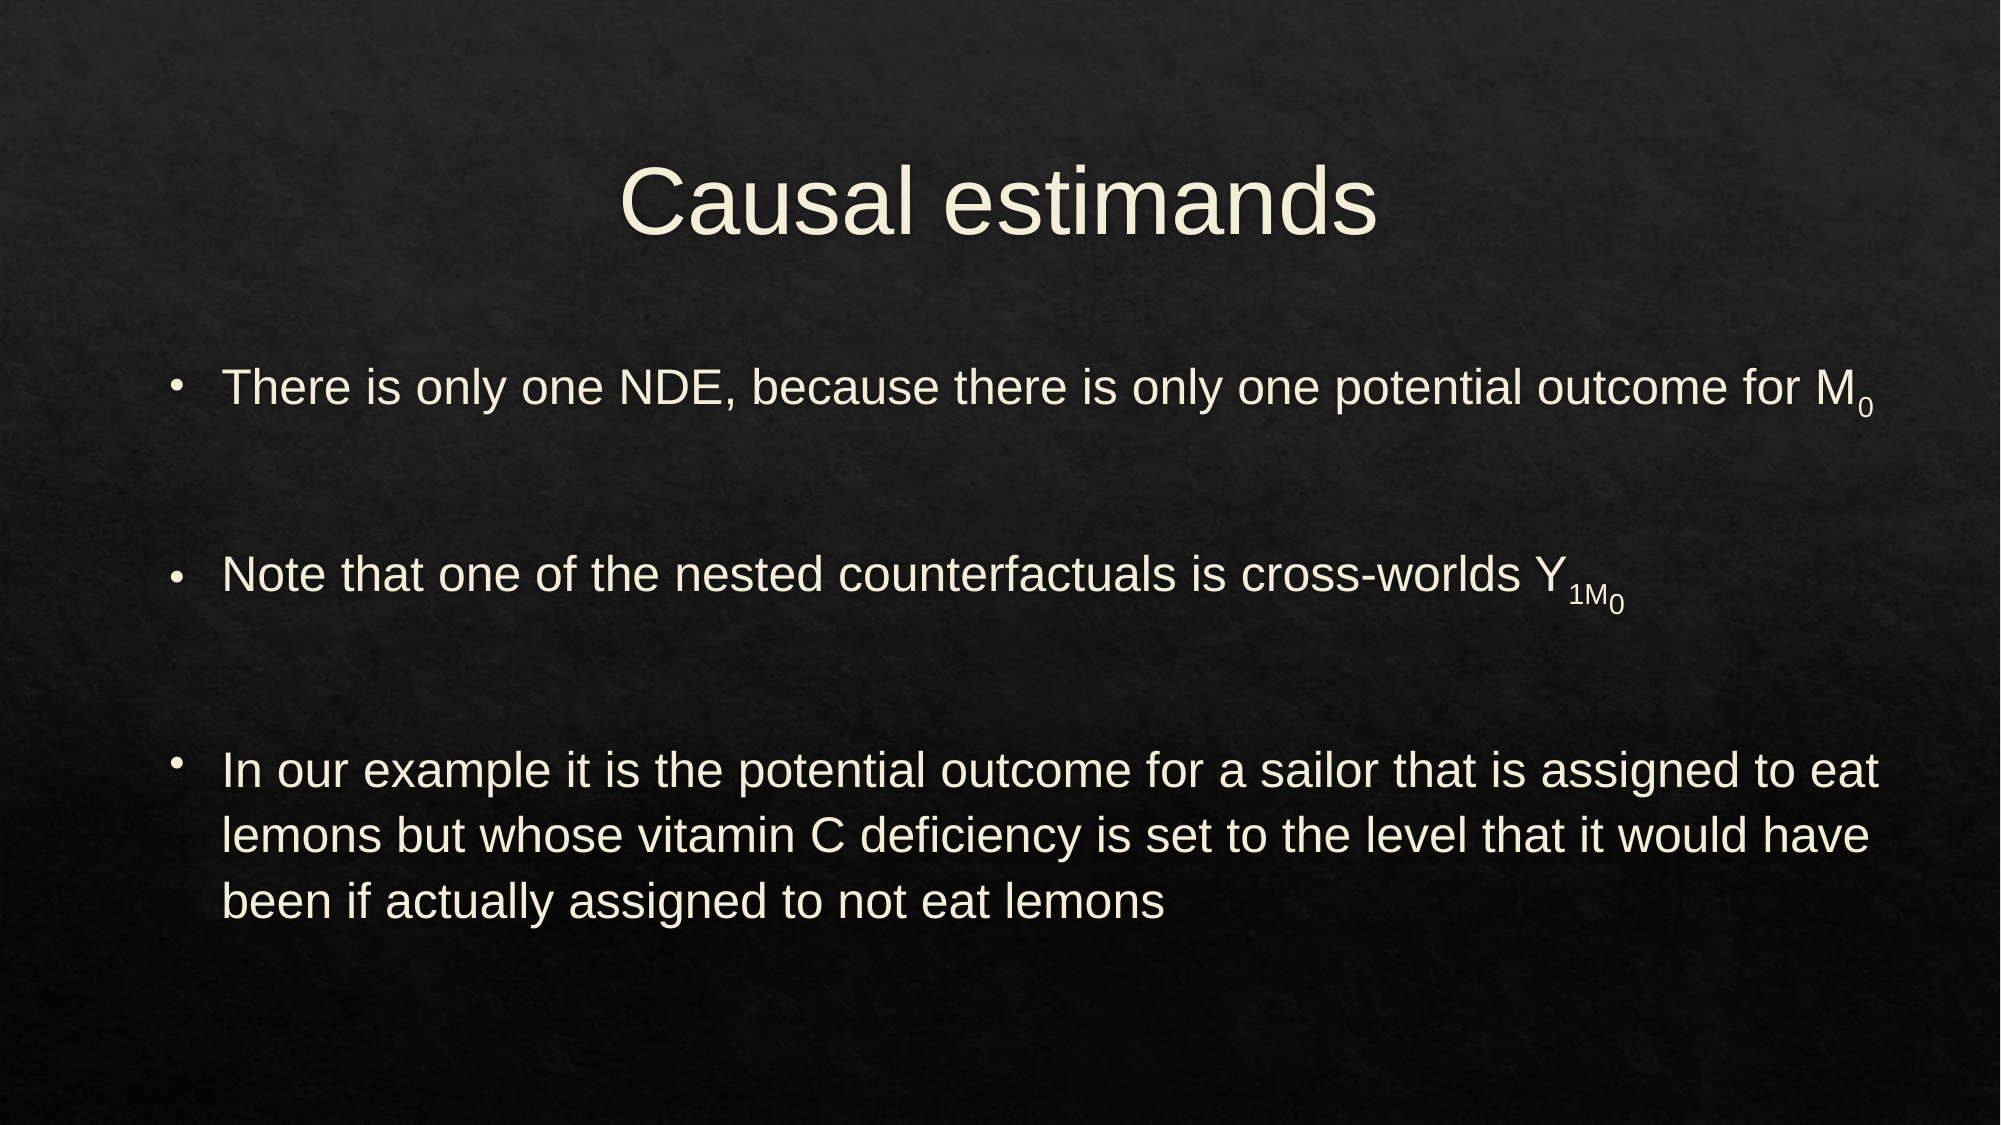

# Causal estimands
There is only one NDE, because there is only one potential outcome for M0

Note that one of the nested counterfactuals is cross-worlds Y1M0

In our example it is the potential outcome for a sailor that is assigned to eat lemons but whose vitamin C deficiency is set to the level that it would have been if actually assigned to not eat lemons